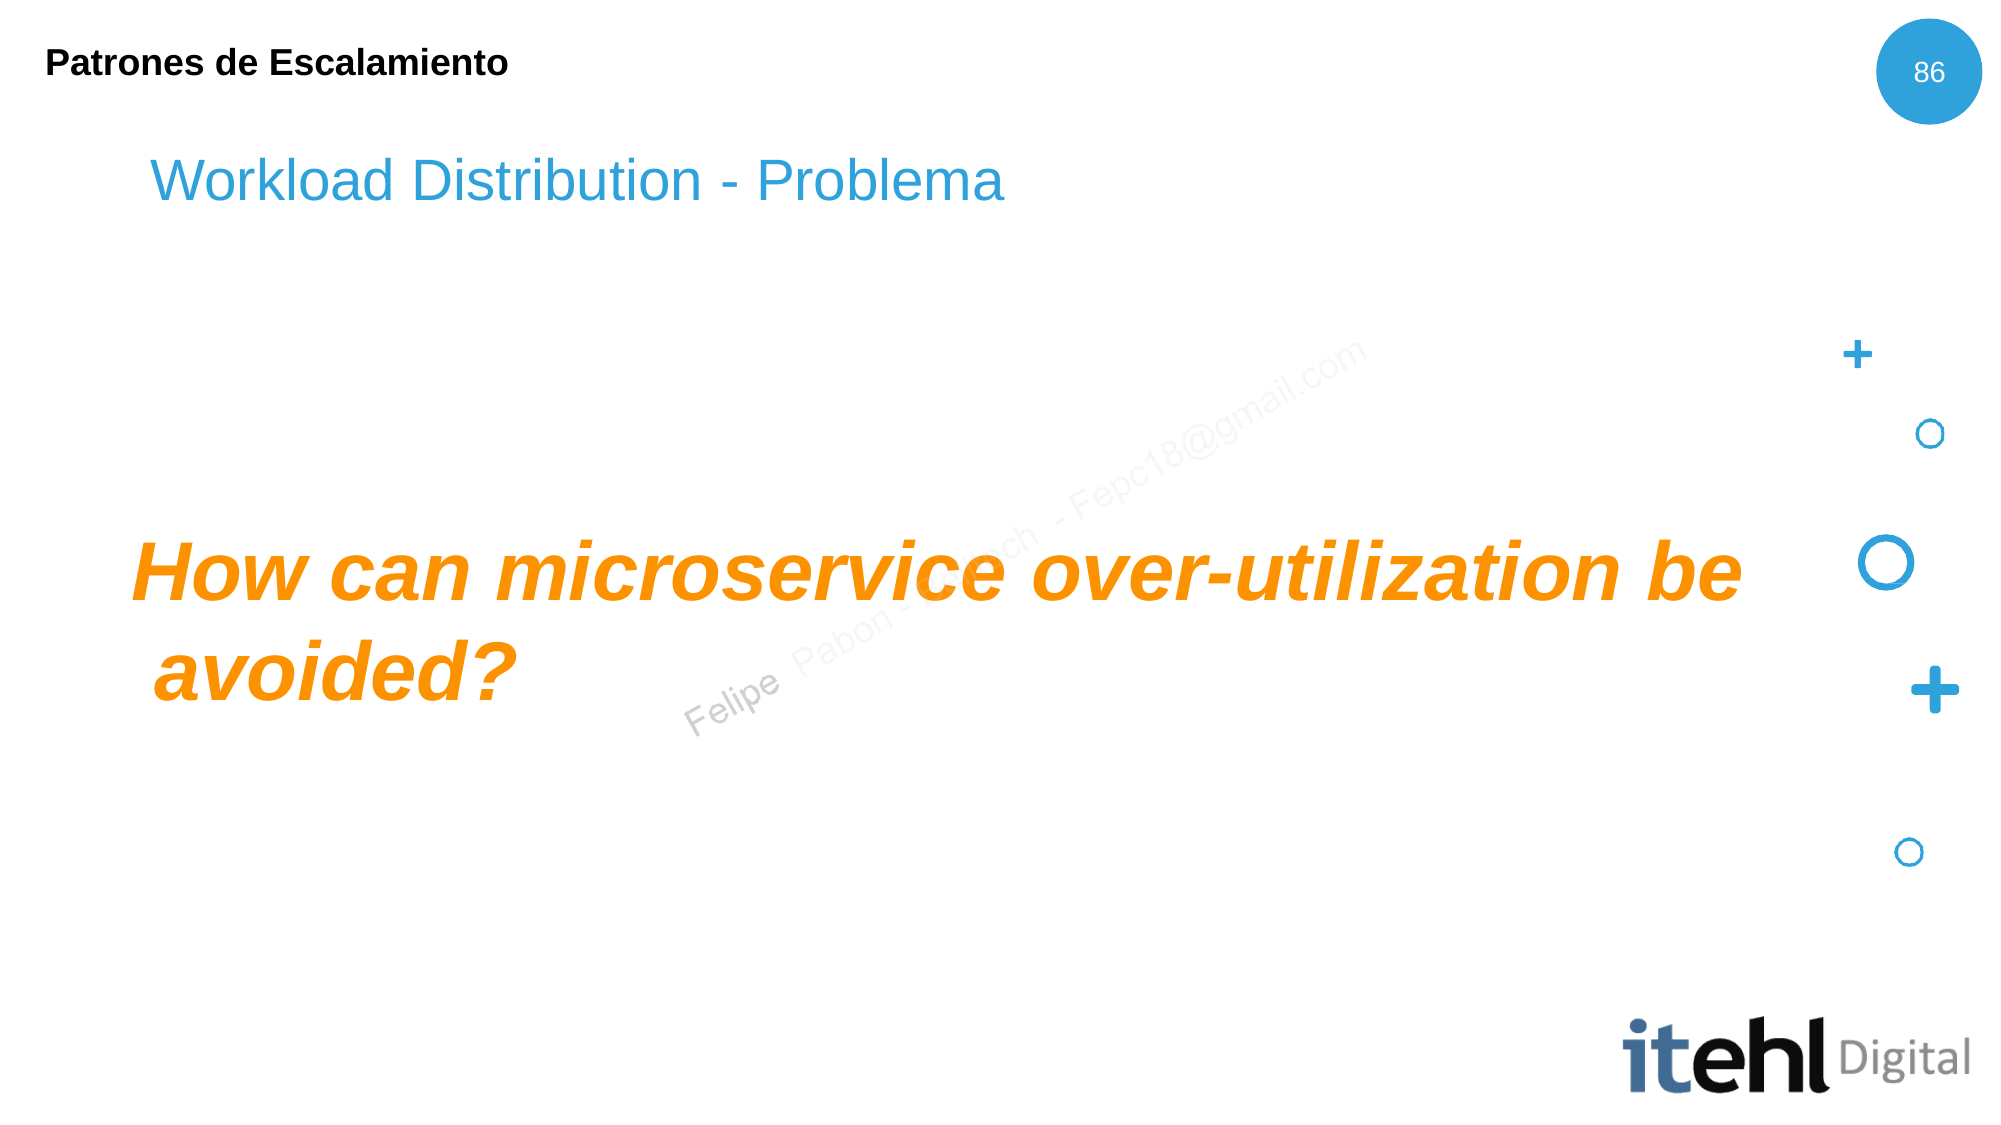

Patrones de Escalamiento
86
Workload Distribution - Problema

How can microservice over-utilization be  avoided?